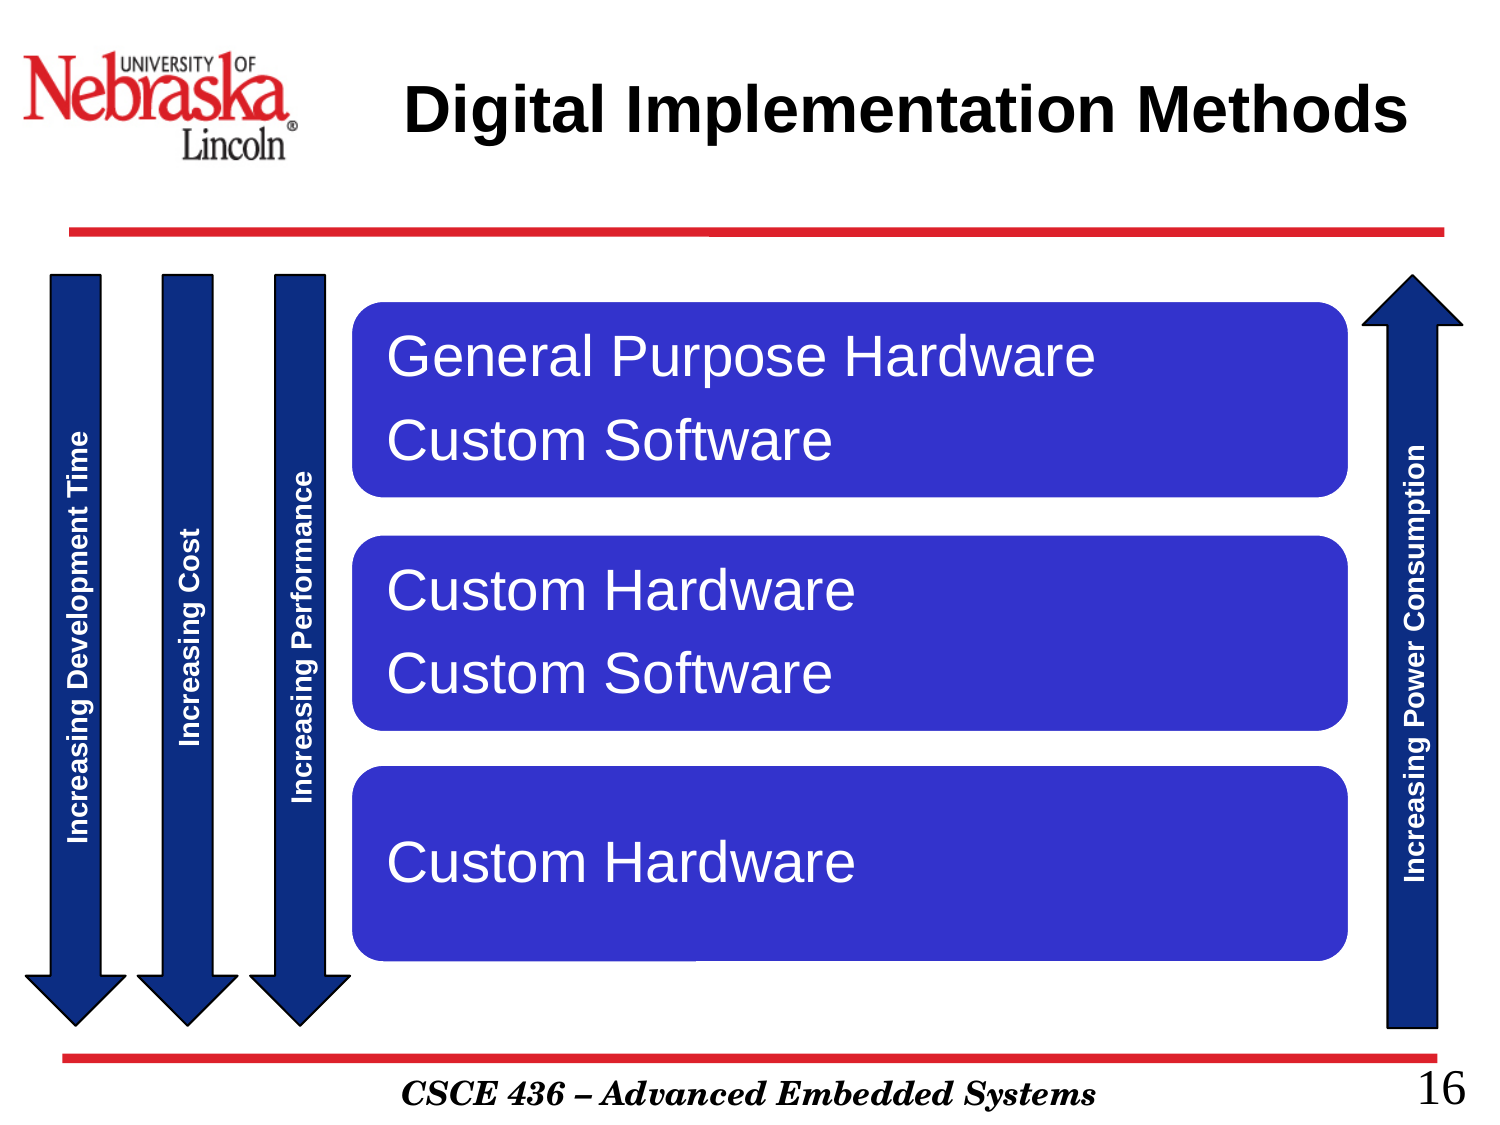

# Digital Implementation Methods
General Purpose Hardware
Custom Software
Custom Hardware
Custom Software
Custom Hardware
Increasing Development Time
Increasing Performance
Increasing Cost
Increasing Power Consumption
16